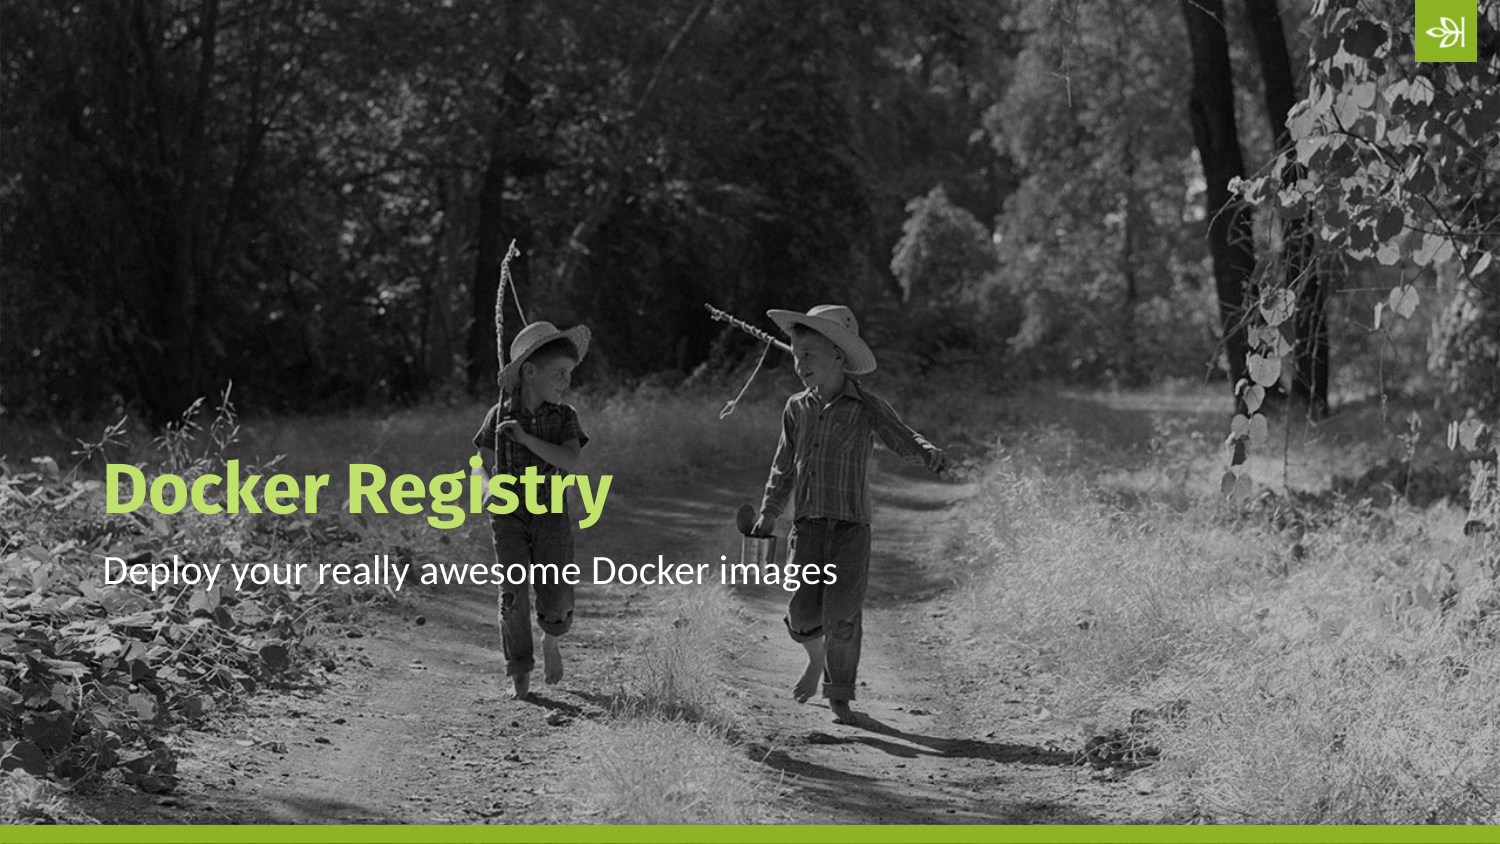

16
# Docker Registry
Deploy your really awesome Docker images